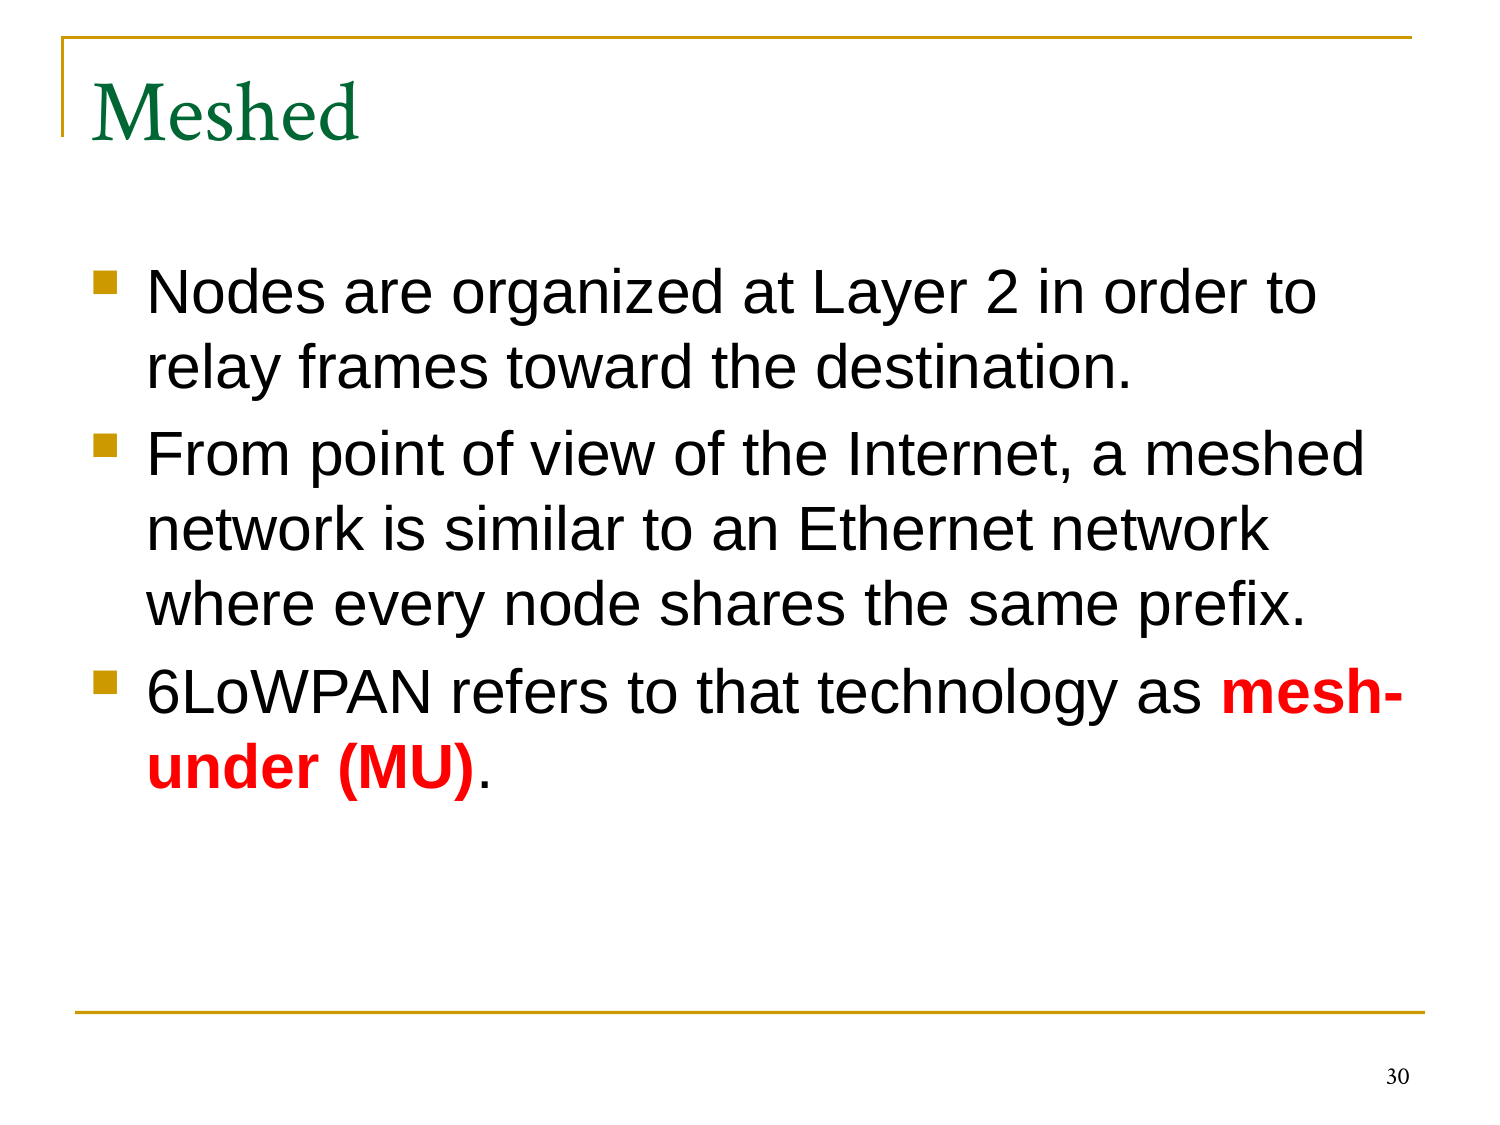

# Meshed
Nodes are organized at Layer 2 in order to relay frames toward the destination.
From point of view of the Internet, a meshed network is similar to an Ethernet network where every node shares the same prefix.
6LoWPAN refers to that technology as mesh-under (MU).
30